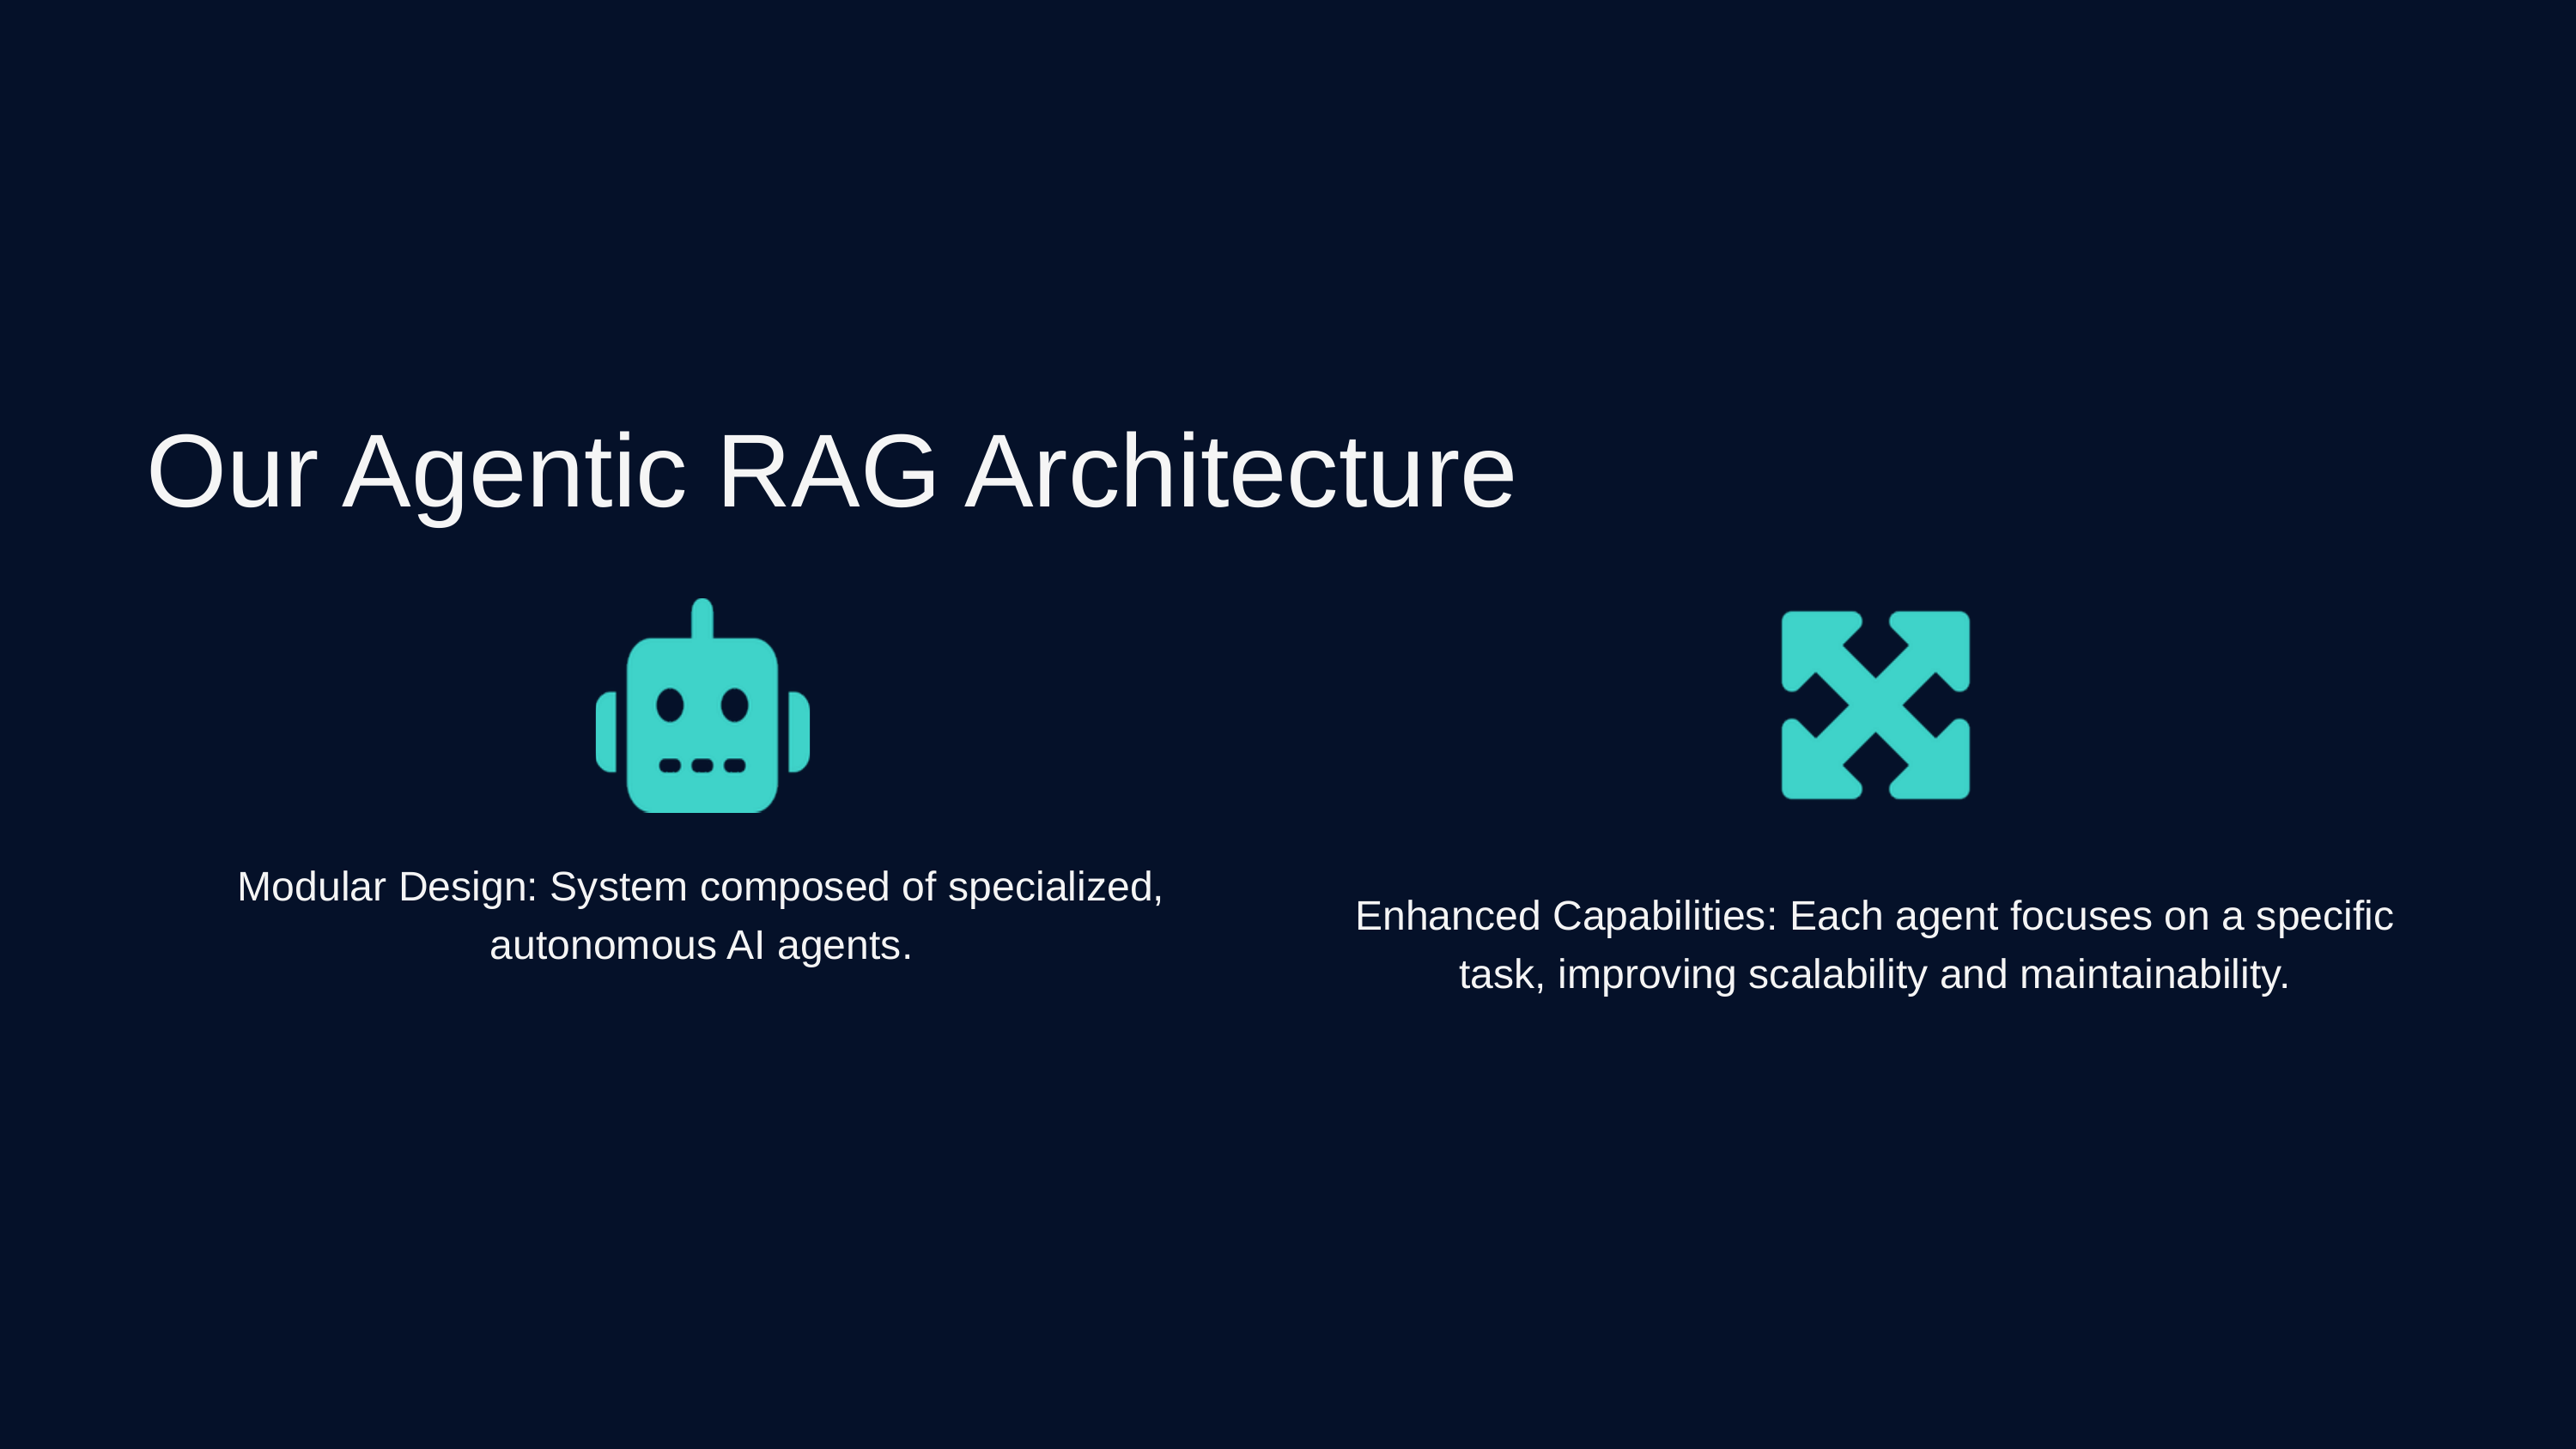

Our Agentic RAG Architecture

Modular Design: System composed of specialized, autonomous AI agents.

Enhanced Capabilities: Each agent focuses on a specific task, improving scalability and maintainability.